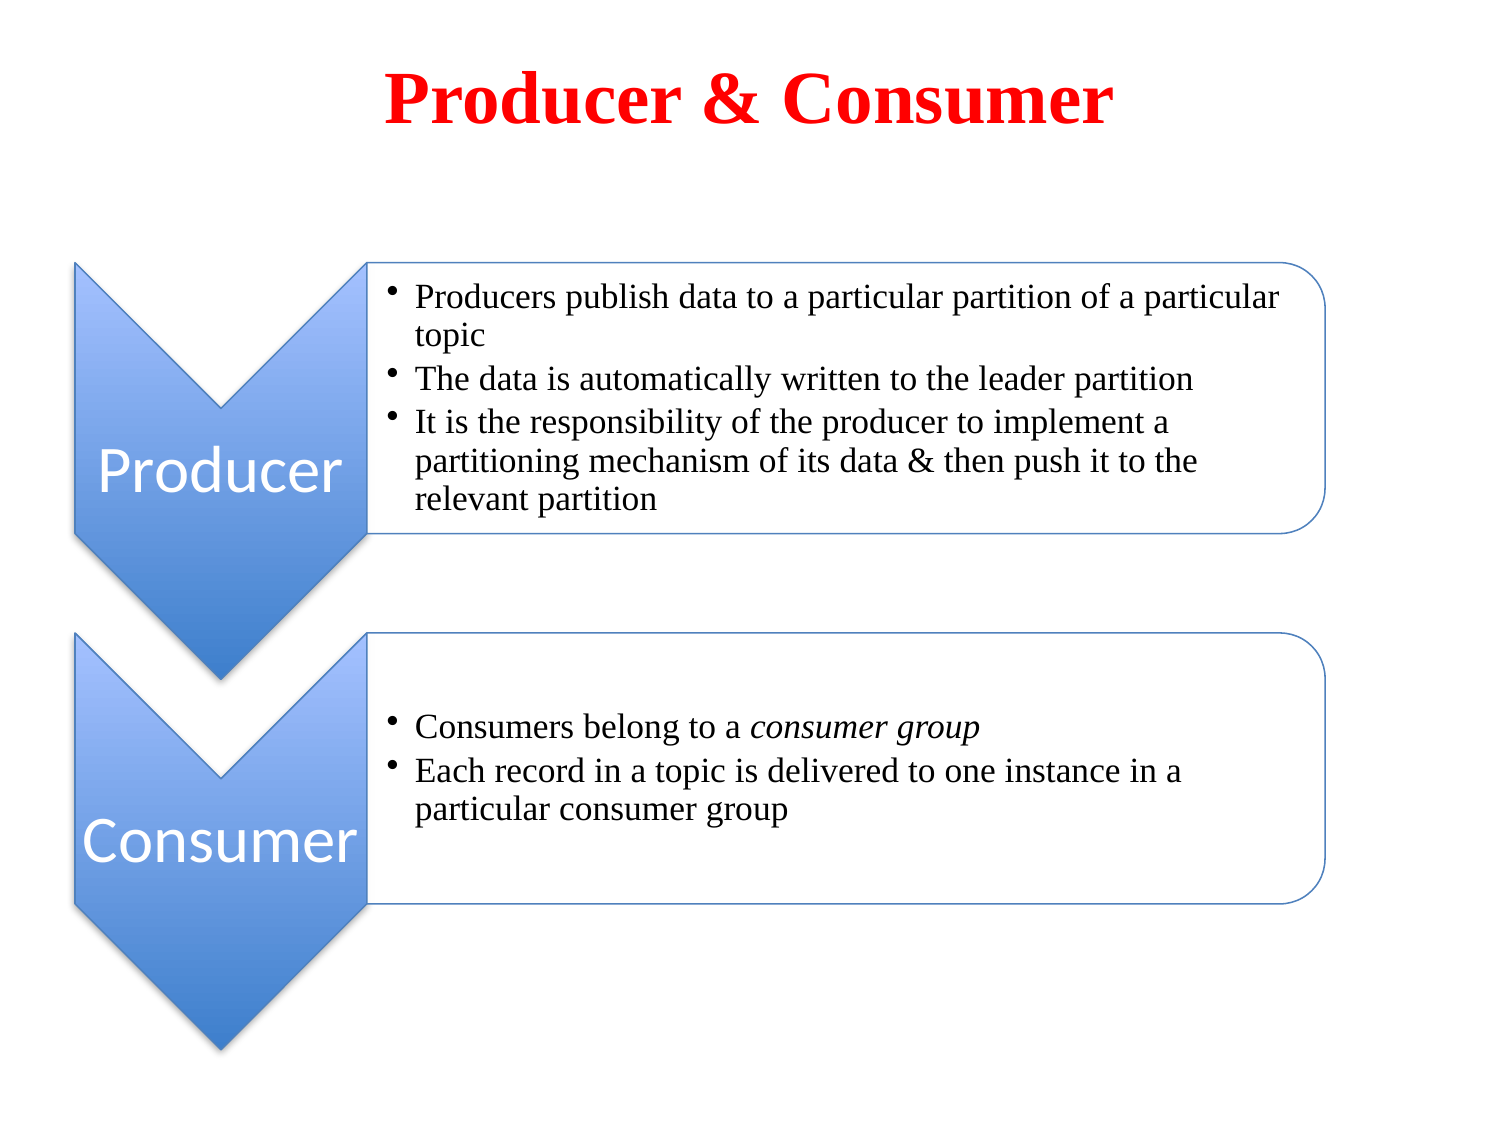

# Producer & Consumer
Producer
Producers publish data to a particular partition of a particular topic
The data is automatically written to the leader partition
It is the responsibility of the producer to implement a partitioning mechanism of its data & then push it to the relevant partition
Consumer
Consumers belong to a consumer group
Each record in a topic is delivered to one instance in a particular consumer group